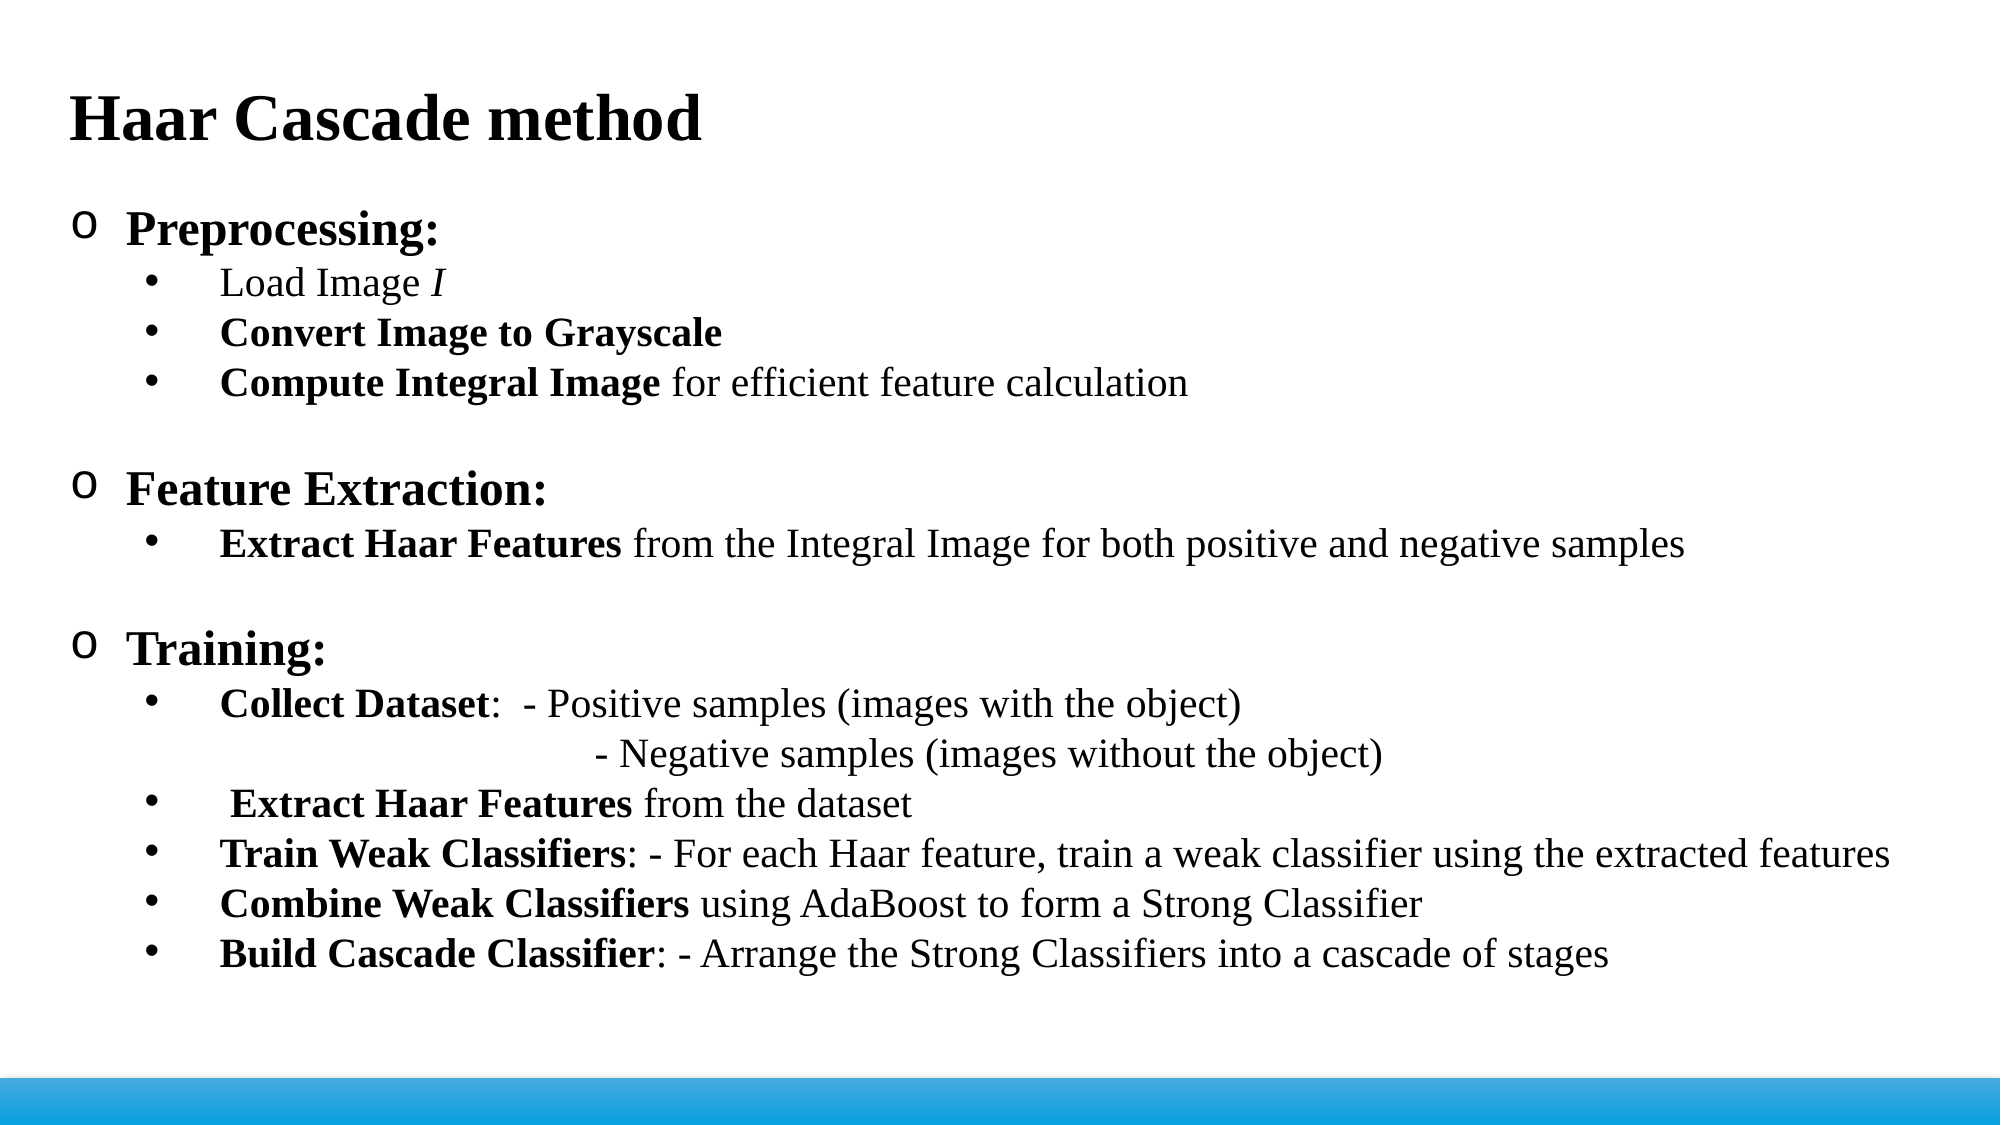

Haar Cascade method
Preprocessing:
Load Image I
Convert Image to Grayscale
Compute Integral Image for efficient feature calculation

Feature Extraction:
Extract Haar Features from the Integral Image for both positive and negative samples

Training:
Collect Dataset:  - Positive samples (images with the object)
			- Negative samples (images without the object)
 Extract Haar Features from the dataset
Train Weak Classifiers: - For each Haar feature, train a weak classifier using the extracted features
Combine Weak Classifiers using AdaBoost to form a Strong Classifier
Build Cascade Classifier: - Arrange the Strong Classifiers into a cascade of stages